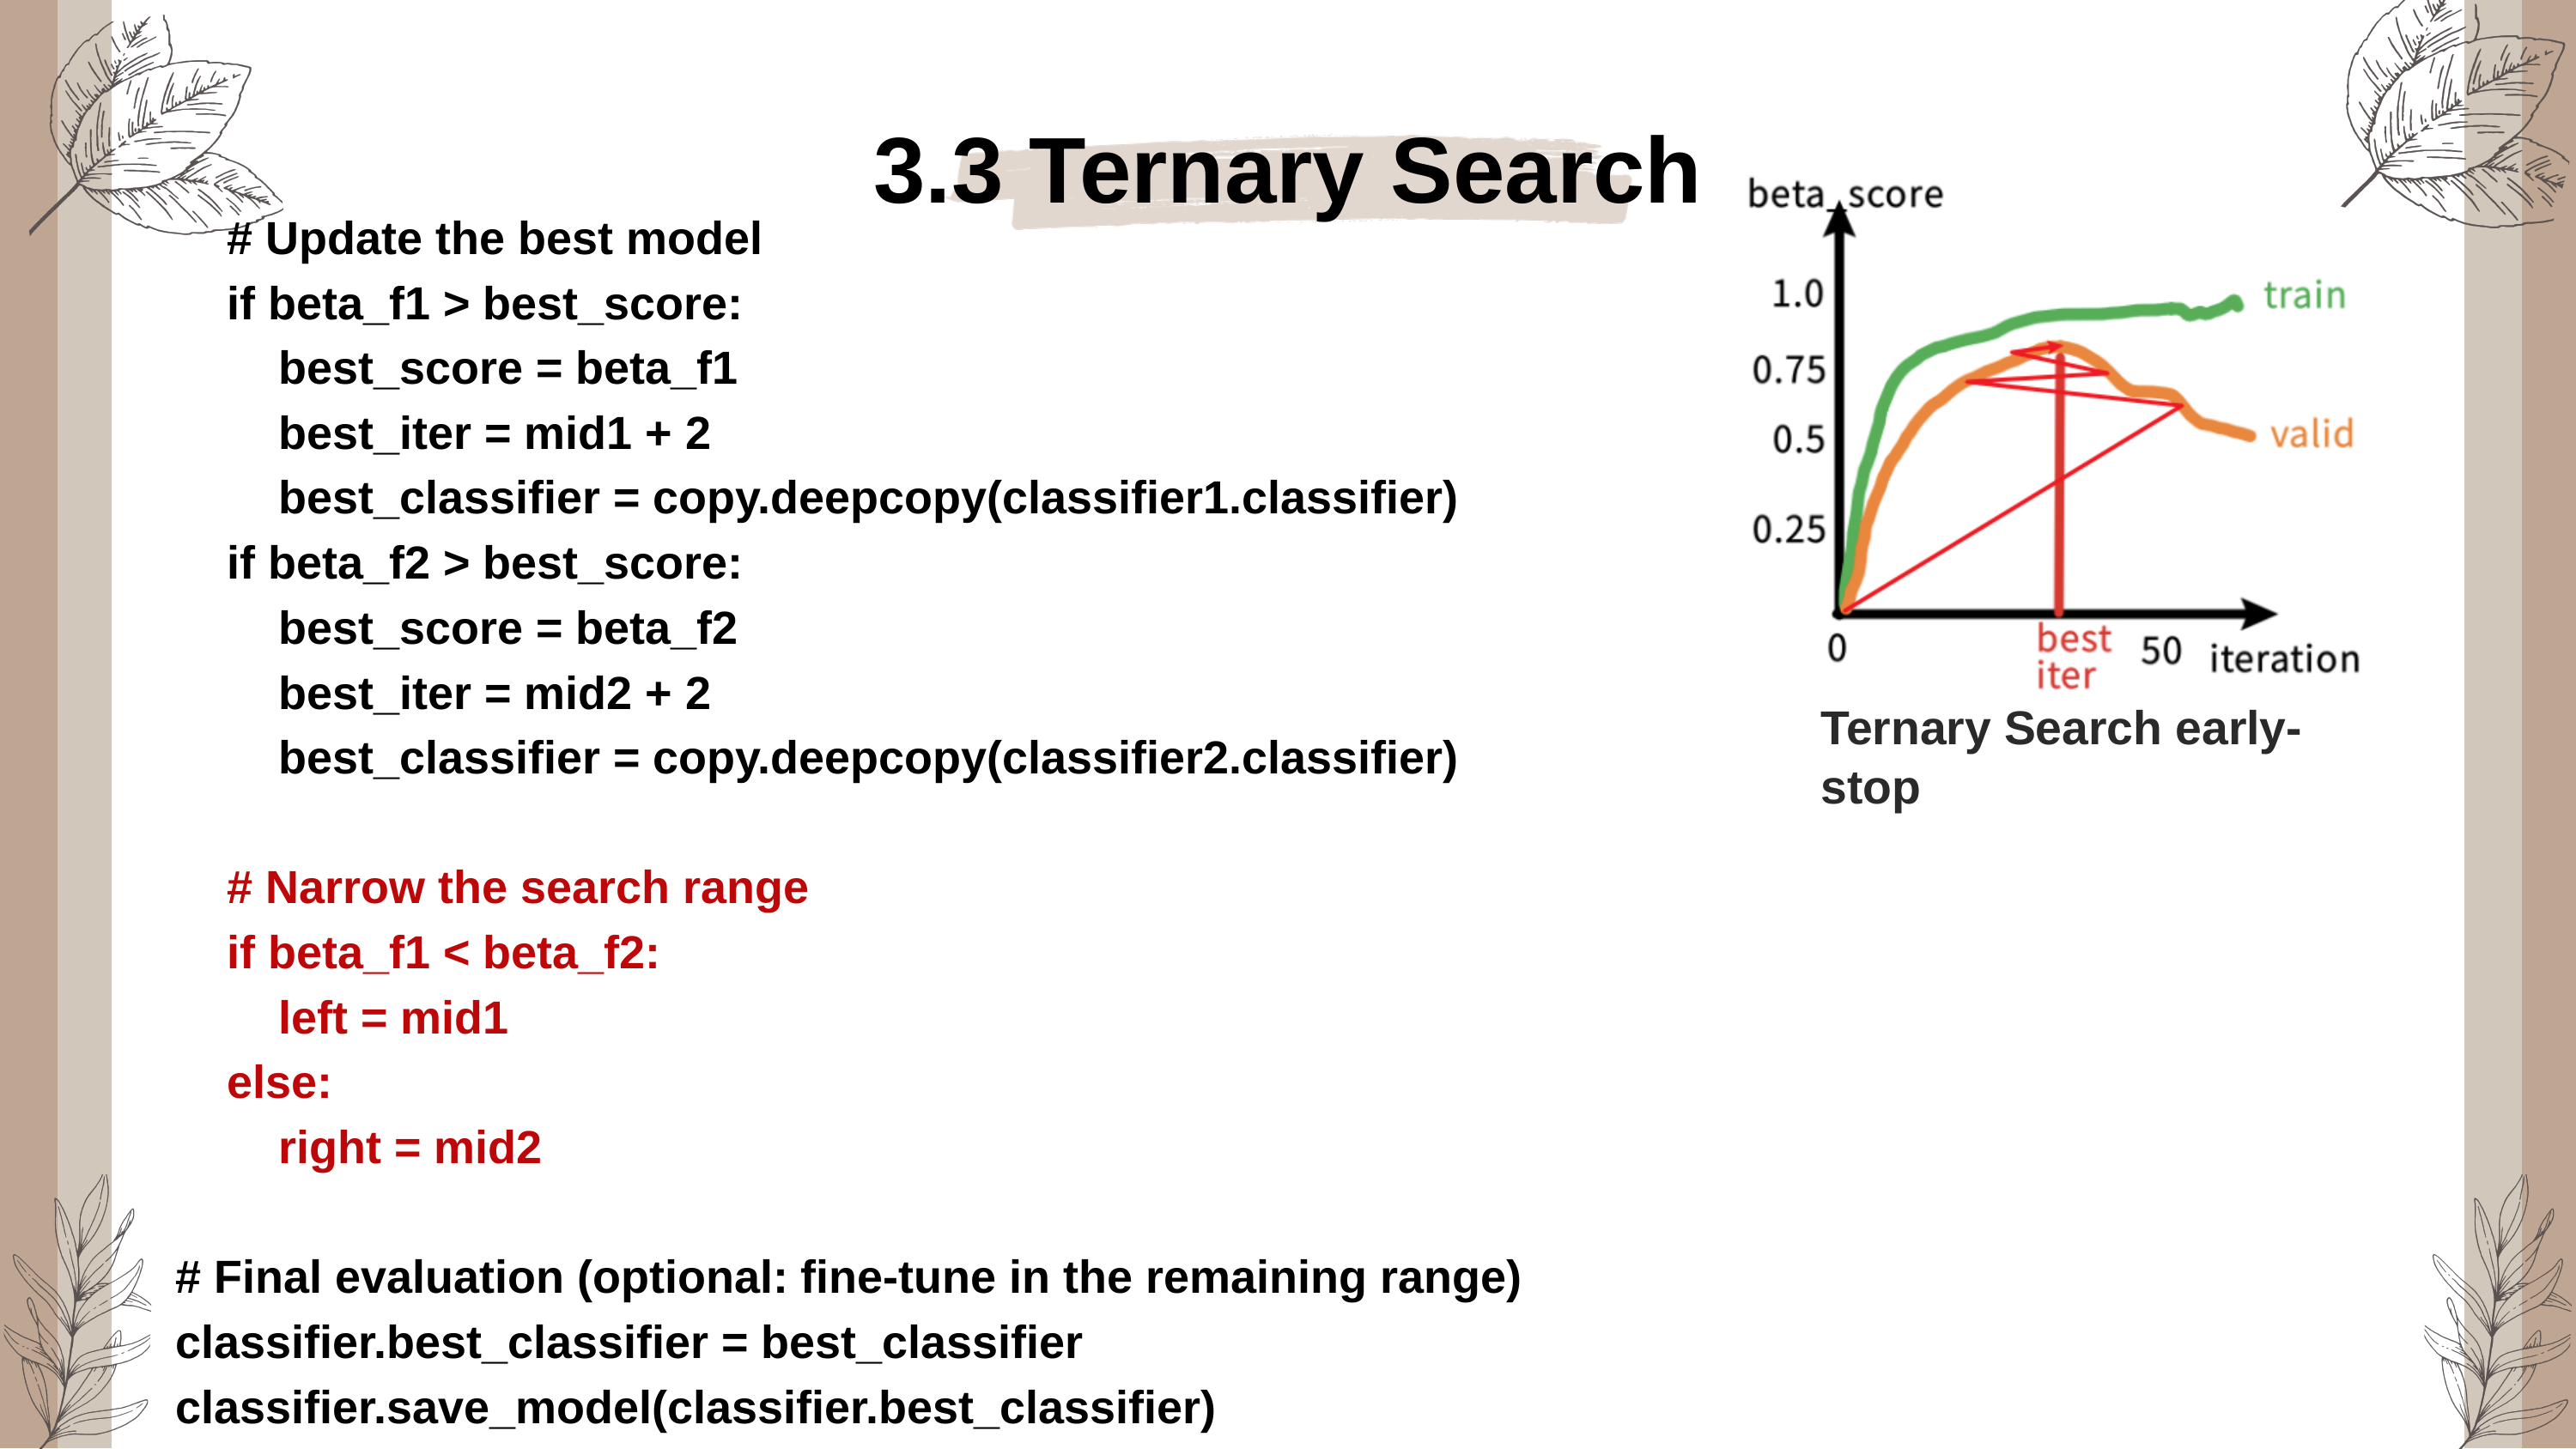

3.3 Ternary Search

    # Update the best model
    if beta_f1 > best_score:
        best_score = beta_f1
        best_iter = mid1 + 2
        best_classifier = copy.deepcopy(classifier1.classifier)
    if beta_f2 > best_score:
        best_score = beta_f2
        best_iter = mid2 + 2
        best_classifier = copy.deepcopy(classifier2.classifier)

    # Narrow the search range
    if beta_f1 < beta_f2:
        left = mid1
    else:
        right = mid2

# Final evaluation (optional: fine-tune in the remaining range)
classifier.best_classifier = best_classifier
classifier.save_model(classifier.best_classifier)

Ternary Search early- stop